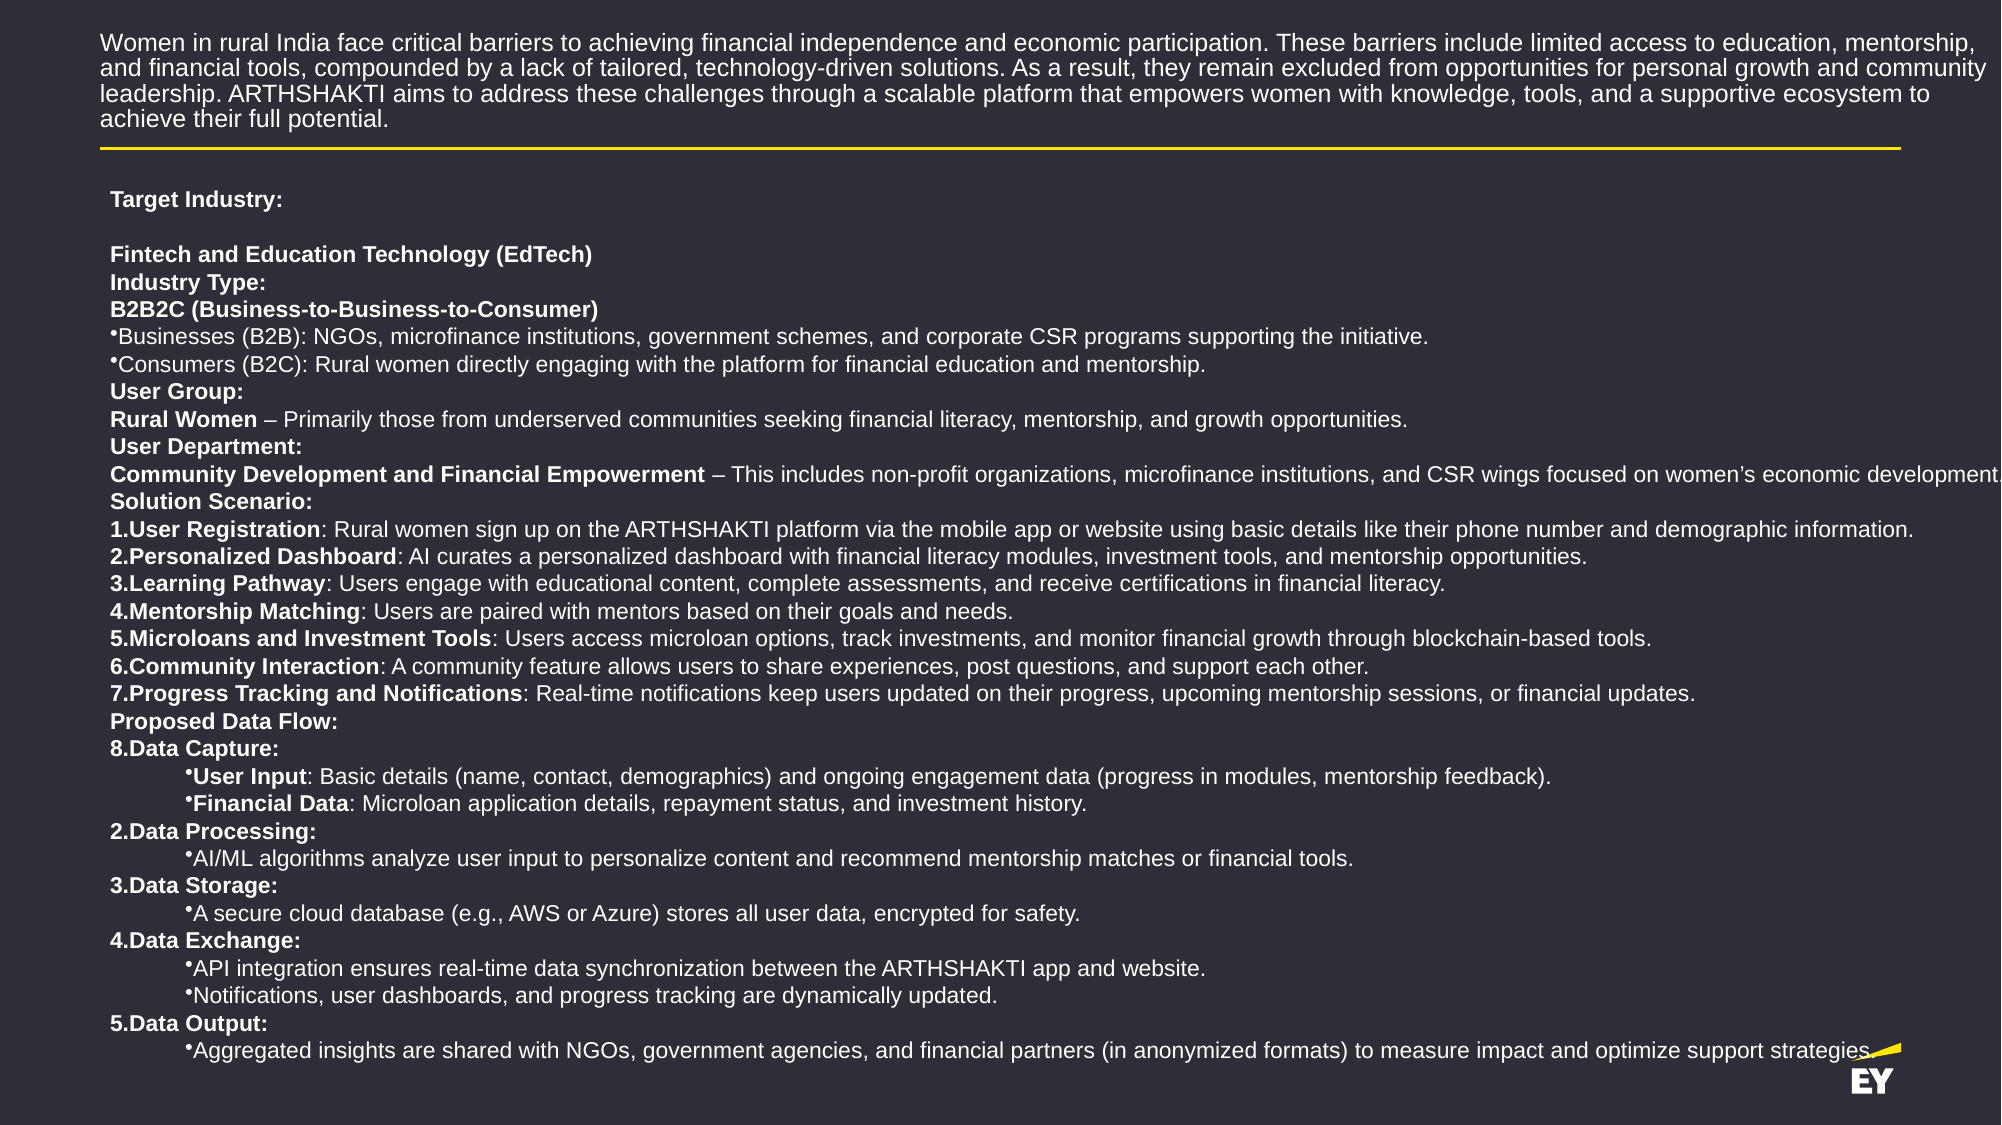

# Women in rural India face critical barriers to achieving financial independence and economic participation. These barriers include limited access to education, mentorship, and financial tools, compounded by a lack of tailored, technology-driven solutions. As a result, they remain excluded from opportunities for personal growth and community leadership. ARTHSHAKTI aims to address these challenges through a scalable platform that empowers women with knowledge, tools, and a supportive ecosystem to achieve their full potential.
Target Industry:
Fintech and Education Technology (EdTech)
Industry Type:
B2B2C (Business-to-Business-to-Consumer)
Businesses (B2B): NGOs, microfinance institutions, government schemes, and corporate CSR programs supporting the initiative.
Consumers (B2C): Rural women directly engaging with the platform for financial education and mentorship.
User Group:
Rural Women – Primarily those from underserved communities seeking financial literacy, mentorship, and growth opportunities.
User Department:
Community Development and Financial Empowerment – This includes non-profit organizations, microfinance institutions, and CSR wings focused on women’s economic development.
Solution Scenario:
User Registration: Rural women sign up on the ARTHSHAKTI platform via the mobile app or website using basic details like their phone number and demographic information.
Personalized Dashboard: AI curates a personalized dashboard with financial literacy modules, investment tools, and mentorship opportunities.
Learning Pathway: Users engage with educational content, complete assessments, and receive certifications in financial literacy.
Mentorship Matching: Users are paired with mentors based on their goals and needs.
Microloans and Investment Tools: Users access microloan options, track investments, and monitor financial growth through blockchain-based tools.
Community Interaction: A community feature allows users to share experiences, post questions, and support each other.
Progress Tracking and Notifications: Real-time notifications keep users updated on their progress, upcoming mentorship sessions, or financial updates.
Proposed Data Flow:
Data Capture:
User Input: Basic details (name, contact, demographics) and ongoing engagement data (progress in modules, mentorship feedback).
Financial Data: Microloan application details, repayment status, and investment history.
Data Processing:
AI/ML algorithms analyze user input to personalize content and recommend mentorship matches or financial tools.
Data Storage:
A secure cloud database (e.g., AWS or Azure) stores all user data, encrypted for safety.
Data Exchange:
API integration ensures real-time data synchronization between the ARTHSHAKTI app and website.
Notifications, user dashboards, and progress tracking are dynamically updated.
Data Output:
Aggregated insights are shared with NGOs, government agencies, and financial partners (in anonymized formats) to measure impact and optimize support strategies.